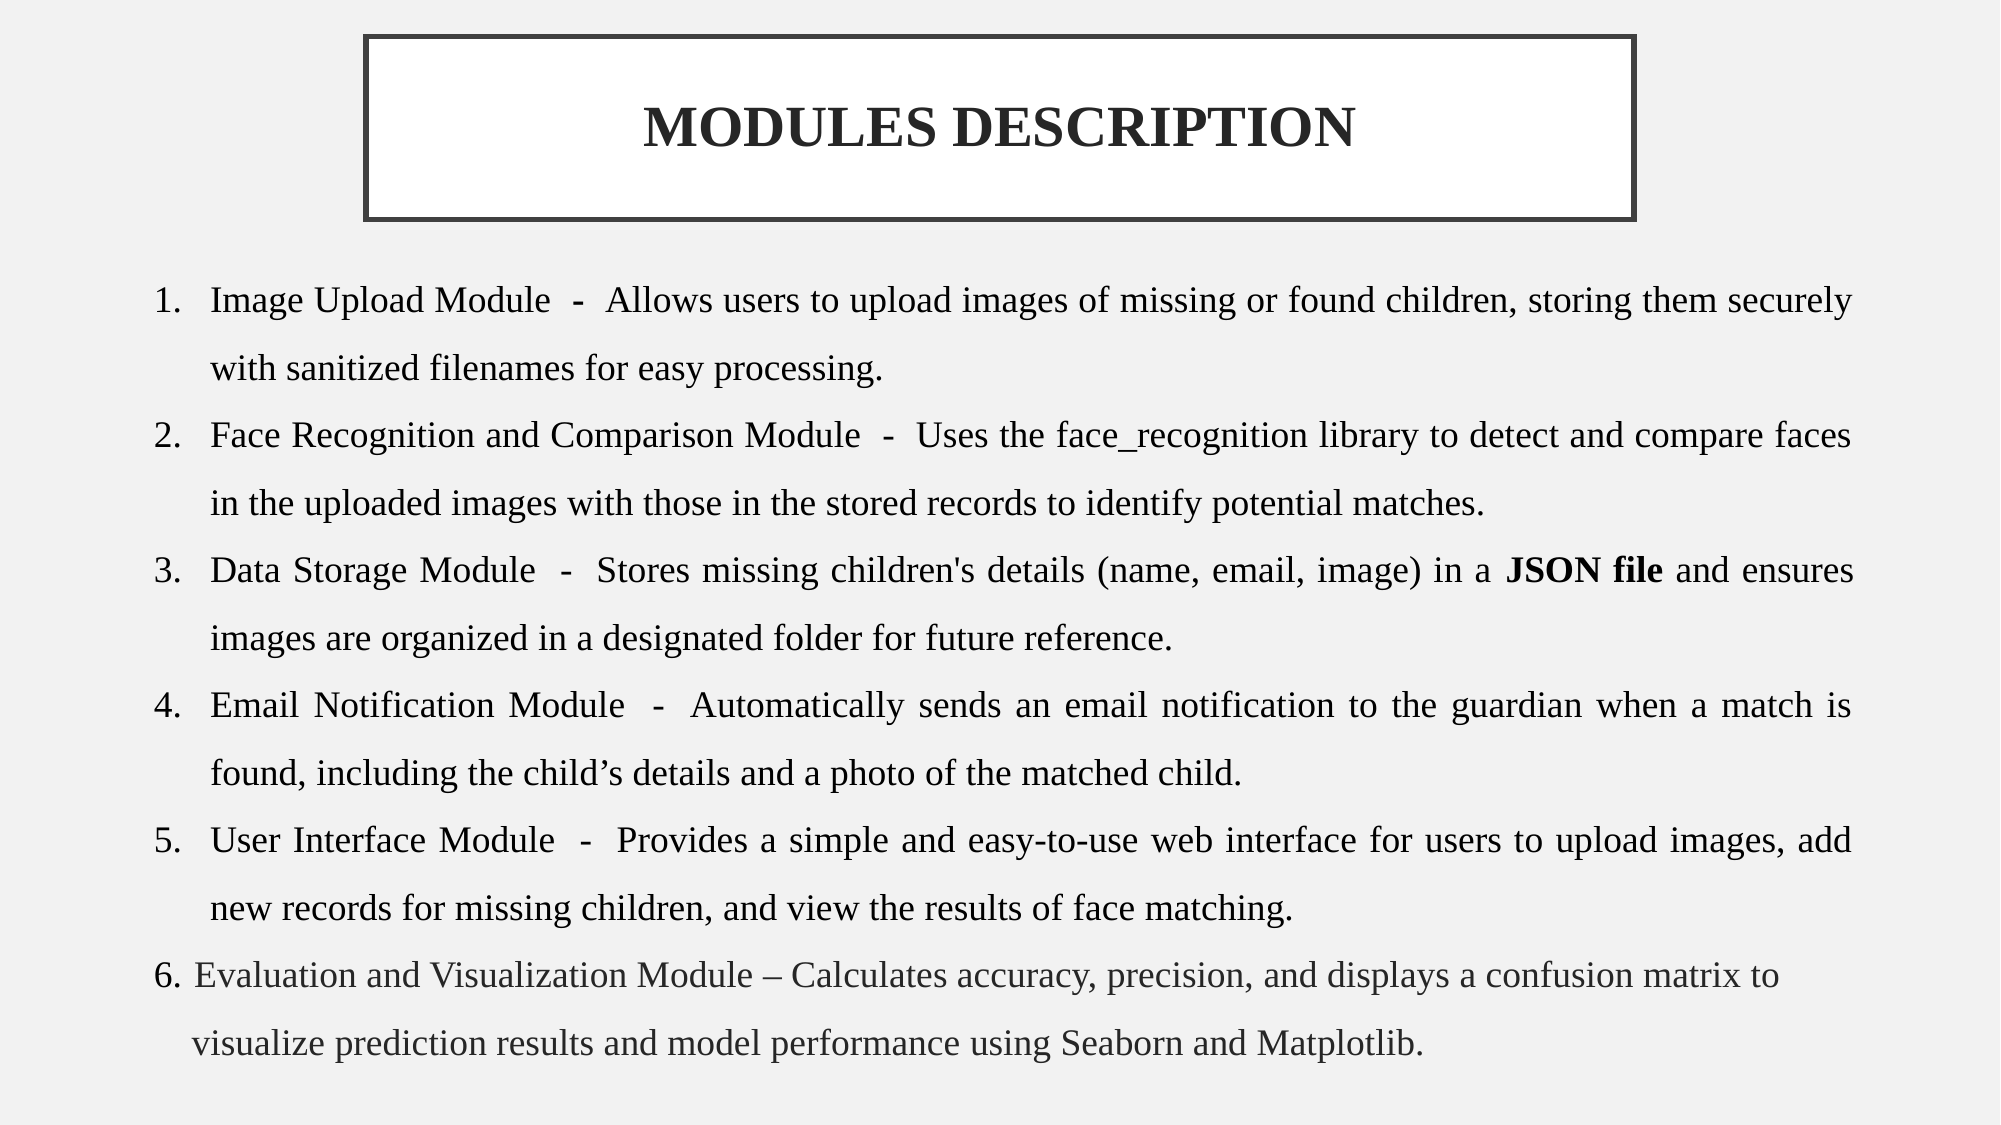

# MODULES DESCRIPTION
Image Upload Module  -  Allows users to upload images of missing or found children, storing them securely with sanitized filenames for easy processing.
Face Recognition and Comparison Module  -  Uses the face_recognition library to detect and compare faces in the uploaded images with those in the stored records to identify potential matches.
Data Storage Module  -  Stores missing children's details (name, email, image) in a JSON file and ensures images are organized in a designated folder for future reference.
Email Notification Module  -  Automatically sends an email notification to the guardian when a match is found, including the child’s details and a photo of the matched child.
User Interface Module  -  Provides a simple and easy-to-use web interface for users to upload images, add new records for missing children, and view the results of face matching.
6. Evaluation and Visualization Module – Calculates accuracy, precision, and displays a confusion matrix to
    visualize prediction results and model performance using Seaborn and Matplotlib.